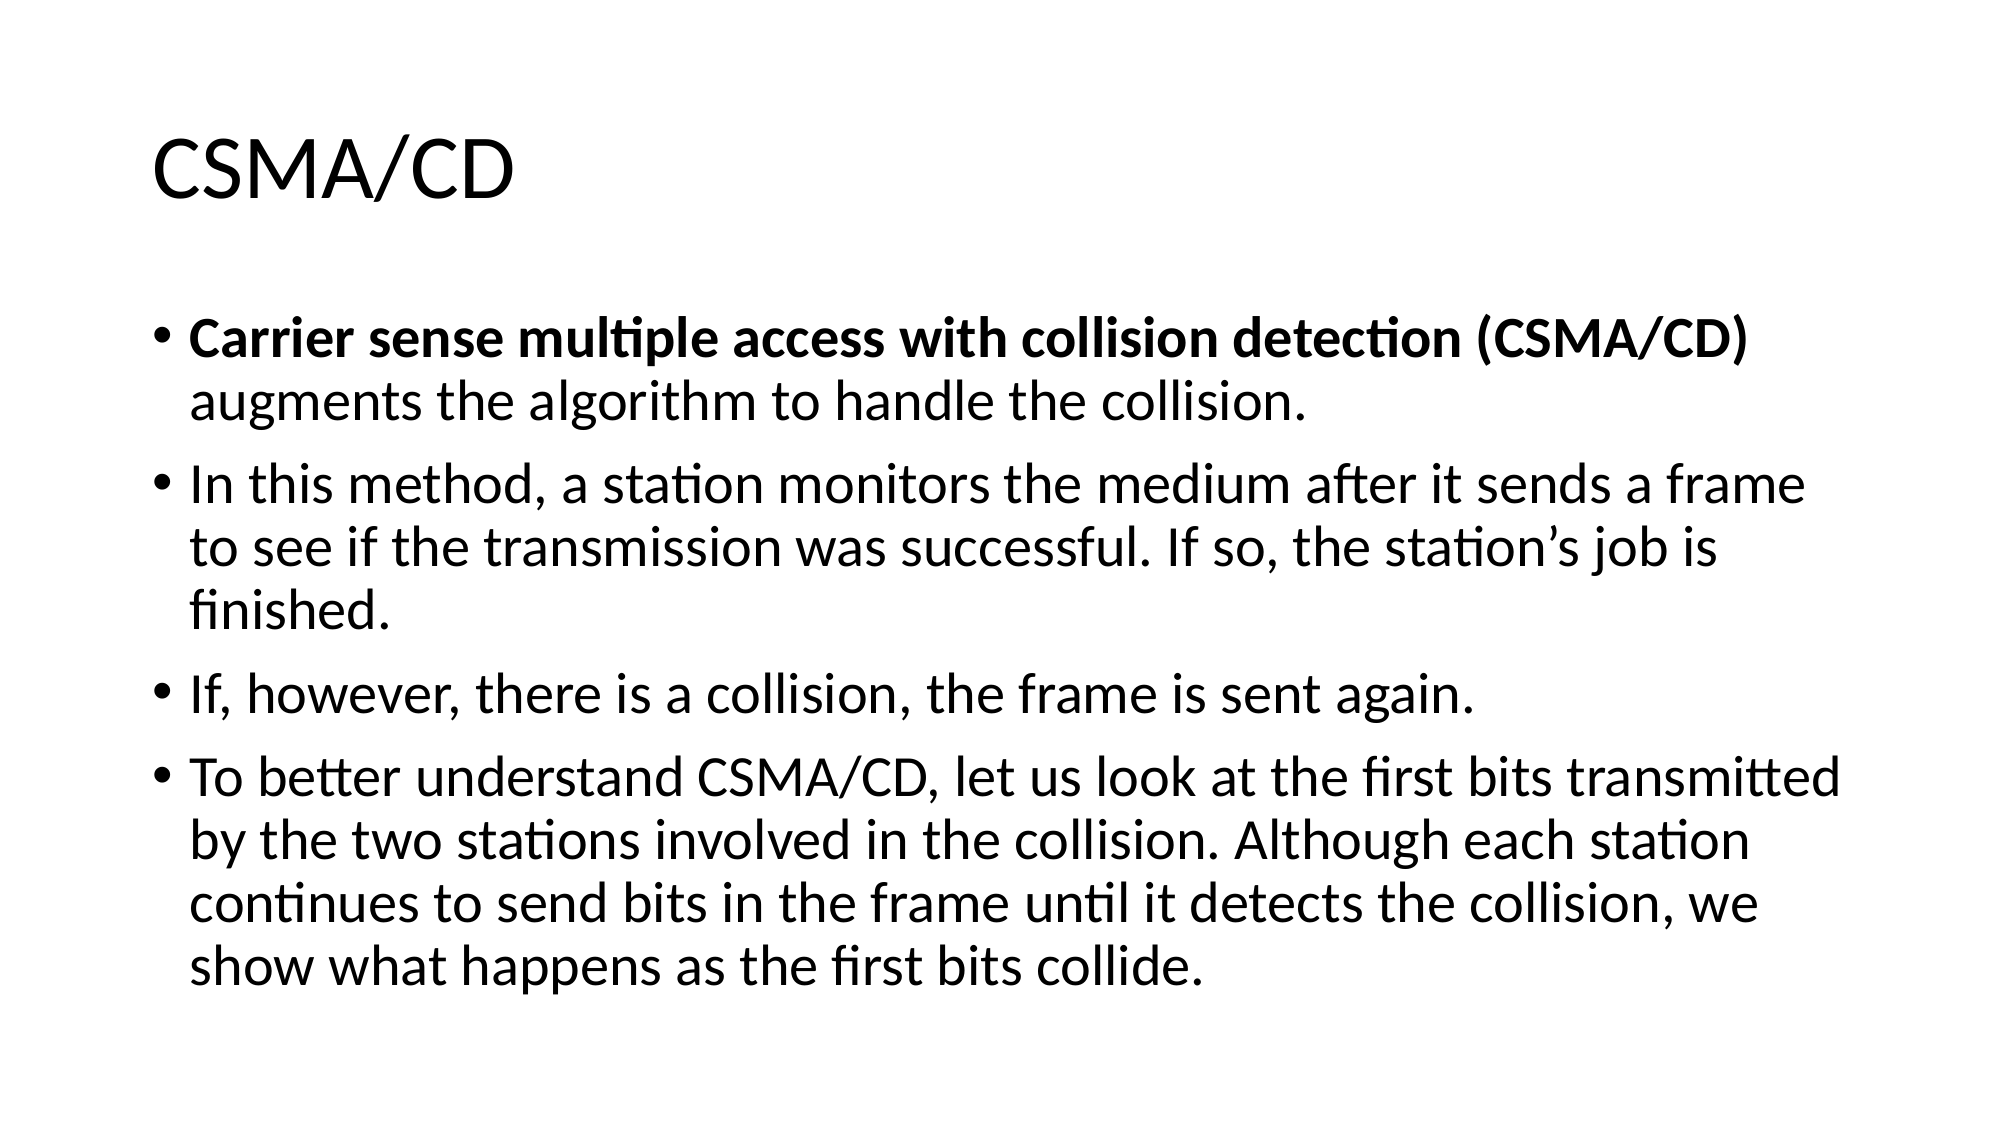

# CSMA/CD
Carrier sense multiple access with collision detection (CSMA/CD) augments the algorithm to handle the collision.
In this method, a station monitors the medium after it sends a frame to see if the transmission was successful. If so, the station’s job is finished.
If, however, there is a collision, the frame is sent again.
To better understand CSMA/CD, let us look at the first bits transmitted by the two stations involved in the collision. Although each station continues to send bits in the frame until it detects the collision, we show what happens as the first bits collide.